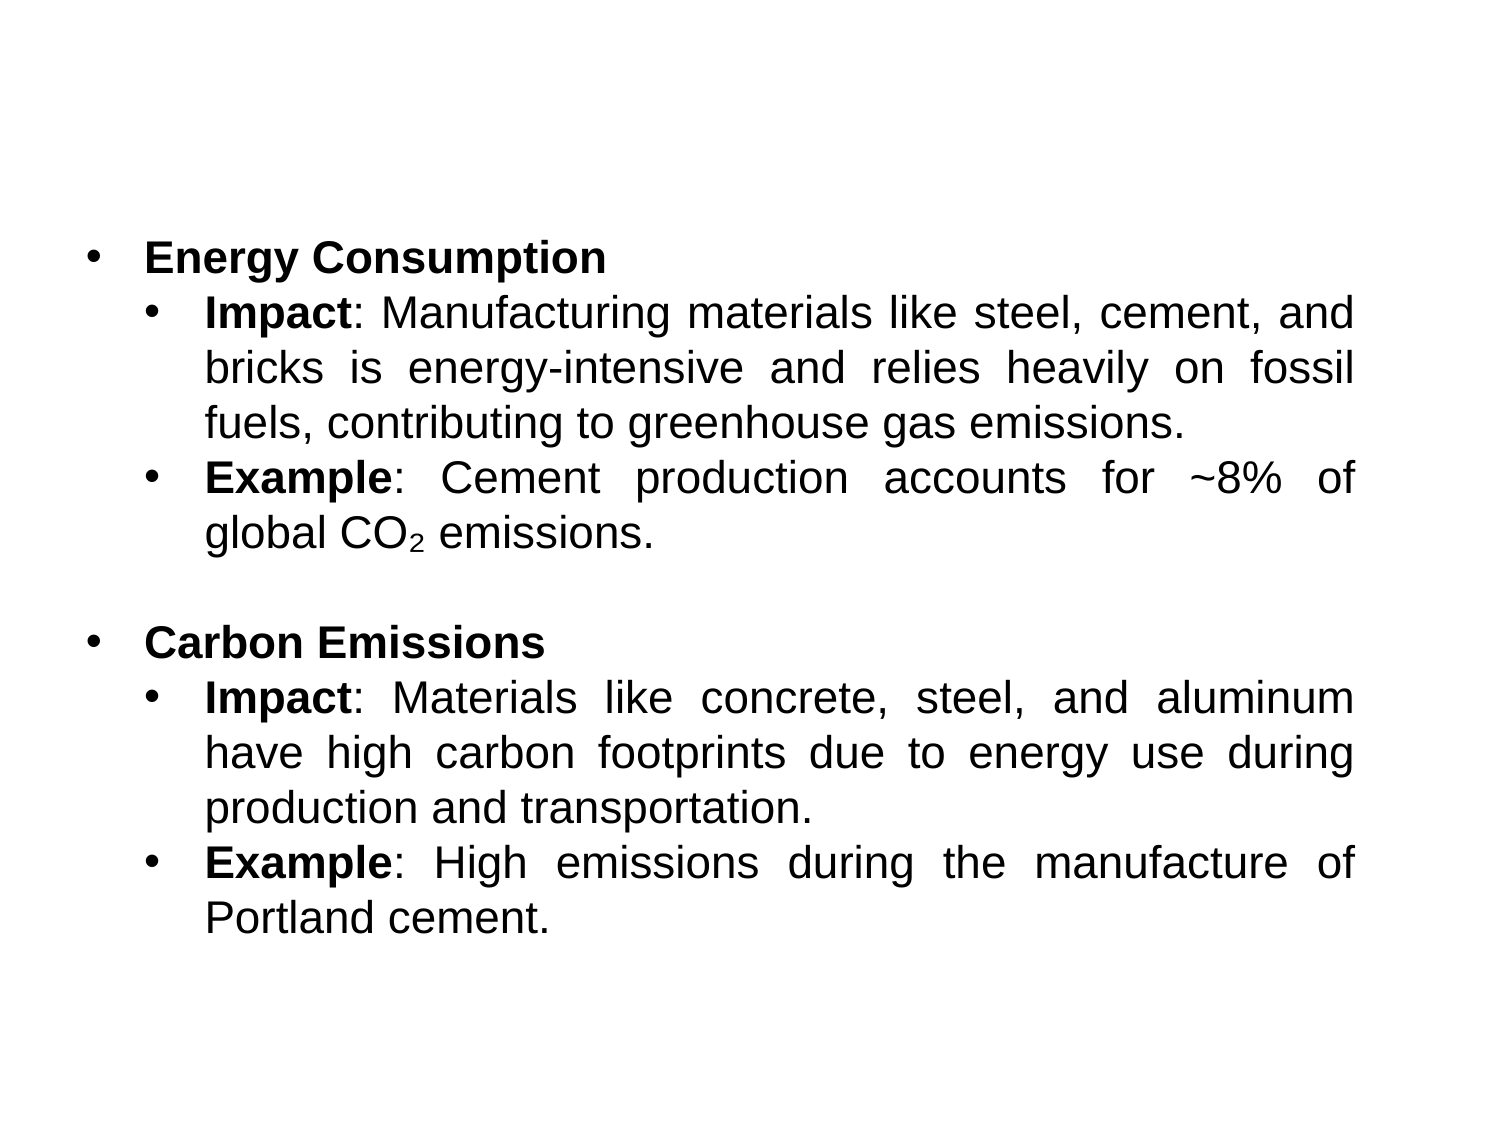

Energy Consumption
Impact: Manufacturing materials like steel, cement, and bricks is energy-intensive and relies heavily on fossil fuels, contributing to greenhouse gas emissions.
Example: Cement production accounts for ~8% of global CO₂ emissions.

Carbon Emissions
Impact: Materials like concrete, steel, and aluminum have high carbon footprints due to energy use during production and transportation.
Example: High emissions during the manufacture of Portland cement.